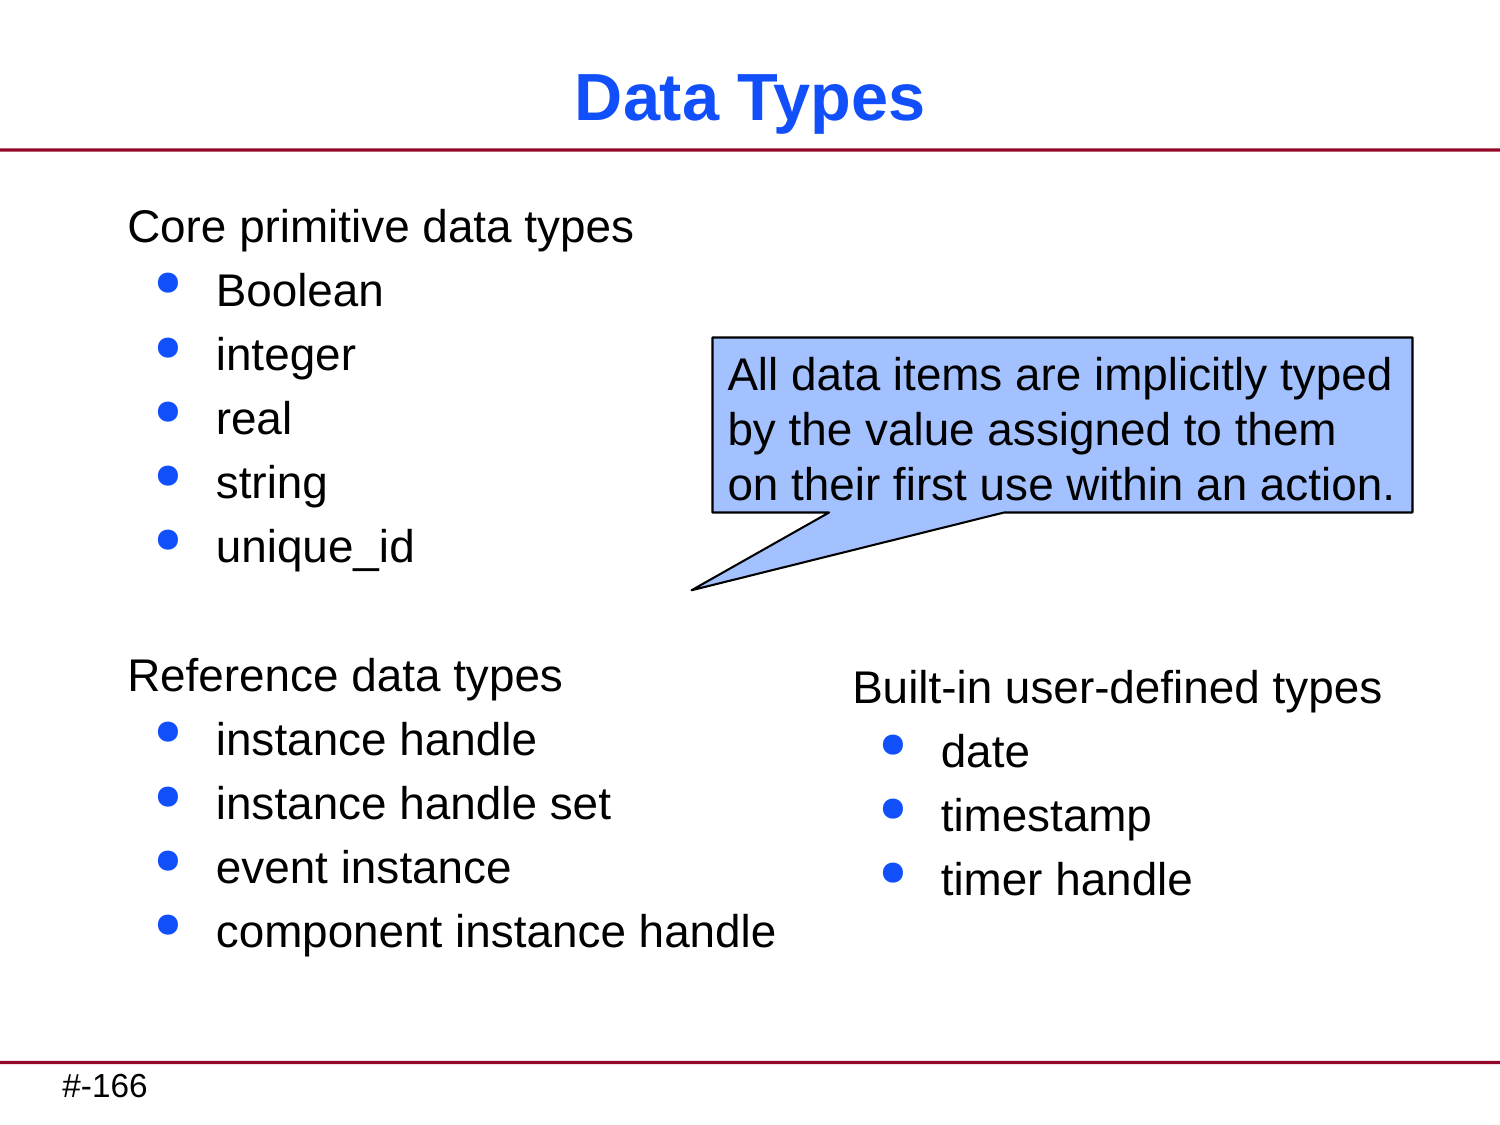

# Data Types
Core primitive data types
Boolean
integer
real
string
unique_id

Reference data types
instance handle
instance handle set
event instance
component instance handle
All data items are implicitly typed by the value assigned to them on their first use within an action.
Built-in user-defined types
date
timestamp
timer handle